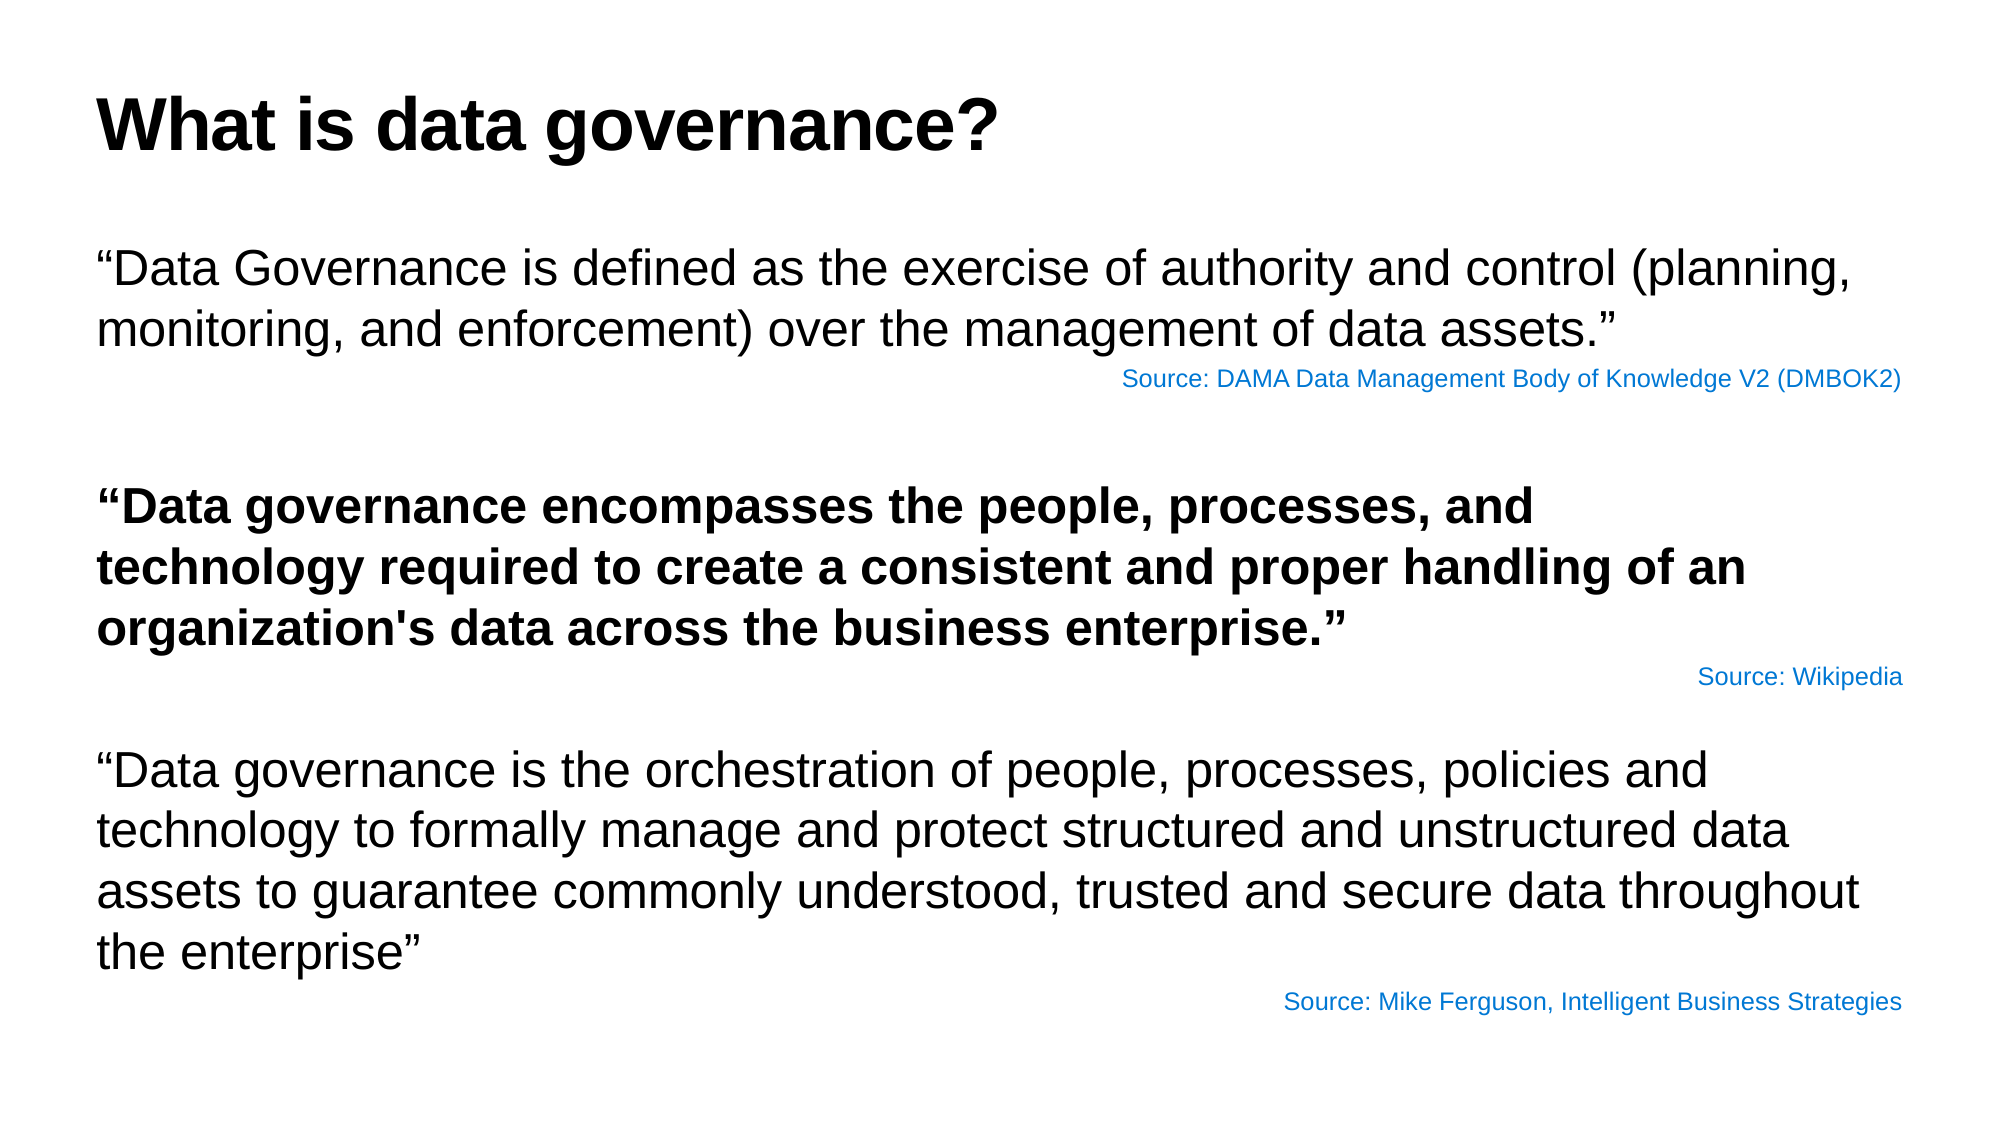

# What is data governance?
“Data Governance is defined as the exercise of authority and control (planning, monitoring, and enforcement) over the management of data assets.”
Source: DAMA Data Management Body of Knowledge V2 (DMBOK2)

“Data governance encompasses the people, processes, and technology required to create a consistent and proper handling of an organization's data across the business enterprise.”
Source: Wikipedia

“Data governance is the orchestration of people, processes, policies and technology to formally manage and protect structured and unstructured data assets to guarantee commonly understood, trusted and secure data throughout the enterprise”
Source: Mike Ferguson, Intelligent Business Strategies